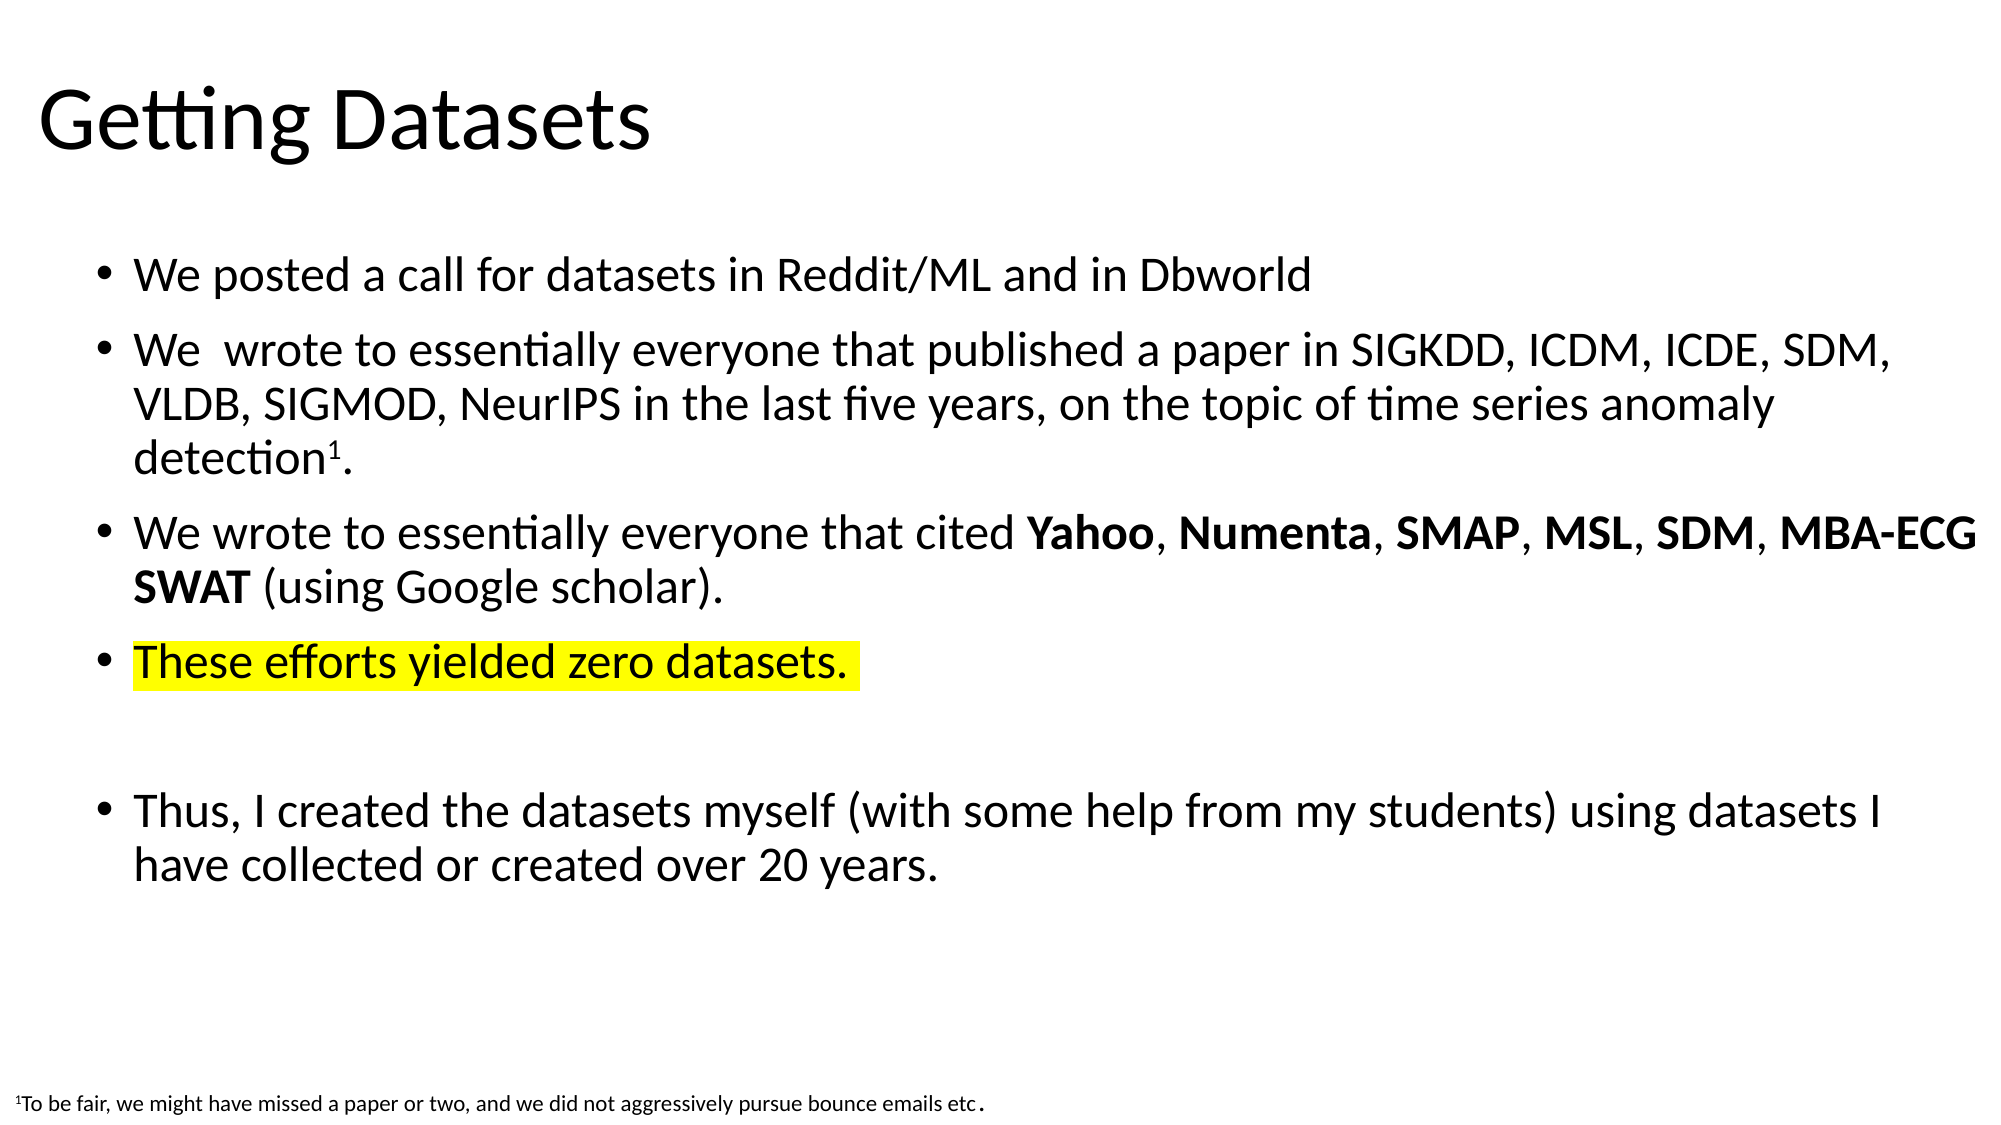

# Getting Datasets
We posted a call for datasets in Reddit/ML and in Dbworld
We  wrote to essentially everyone that published a paper in SIGKDD, ICDM, ICDE, SDM, VLDB, SIGMOD, NeurIPS in the last five years, on the topic of time series anomaly detection1.
We wrote to essentially everyone that cited Yahoo, Numenta, SMAP, MSL, SDM, MBA-ECG SWAT (using Google scholar).
These efforts yielded zero datasets.

Thus, I created the datasets myself (with some help from my students) using datasets I have collected or created over 20 years.
1To be fair, we might have missed a paper or two, and we did not aggressively pursue bounce emails etc.